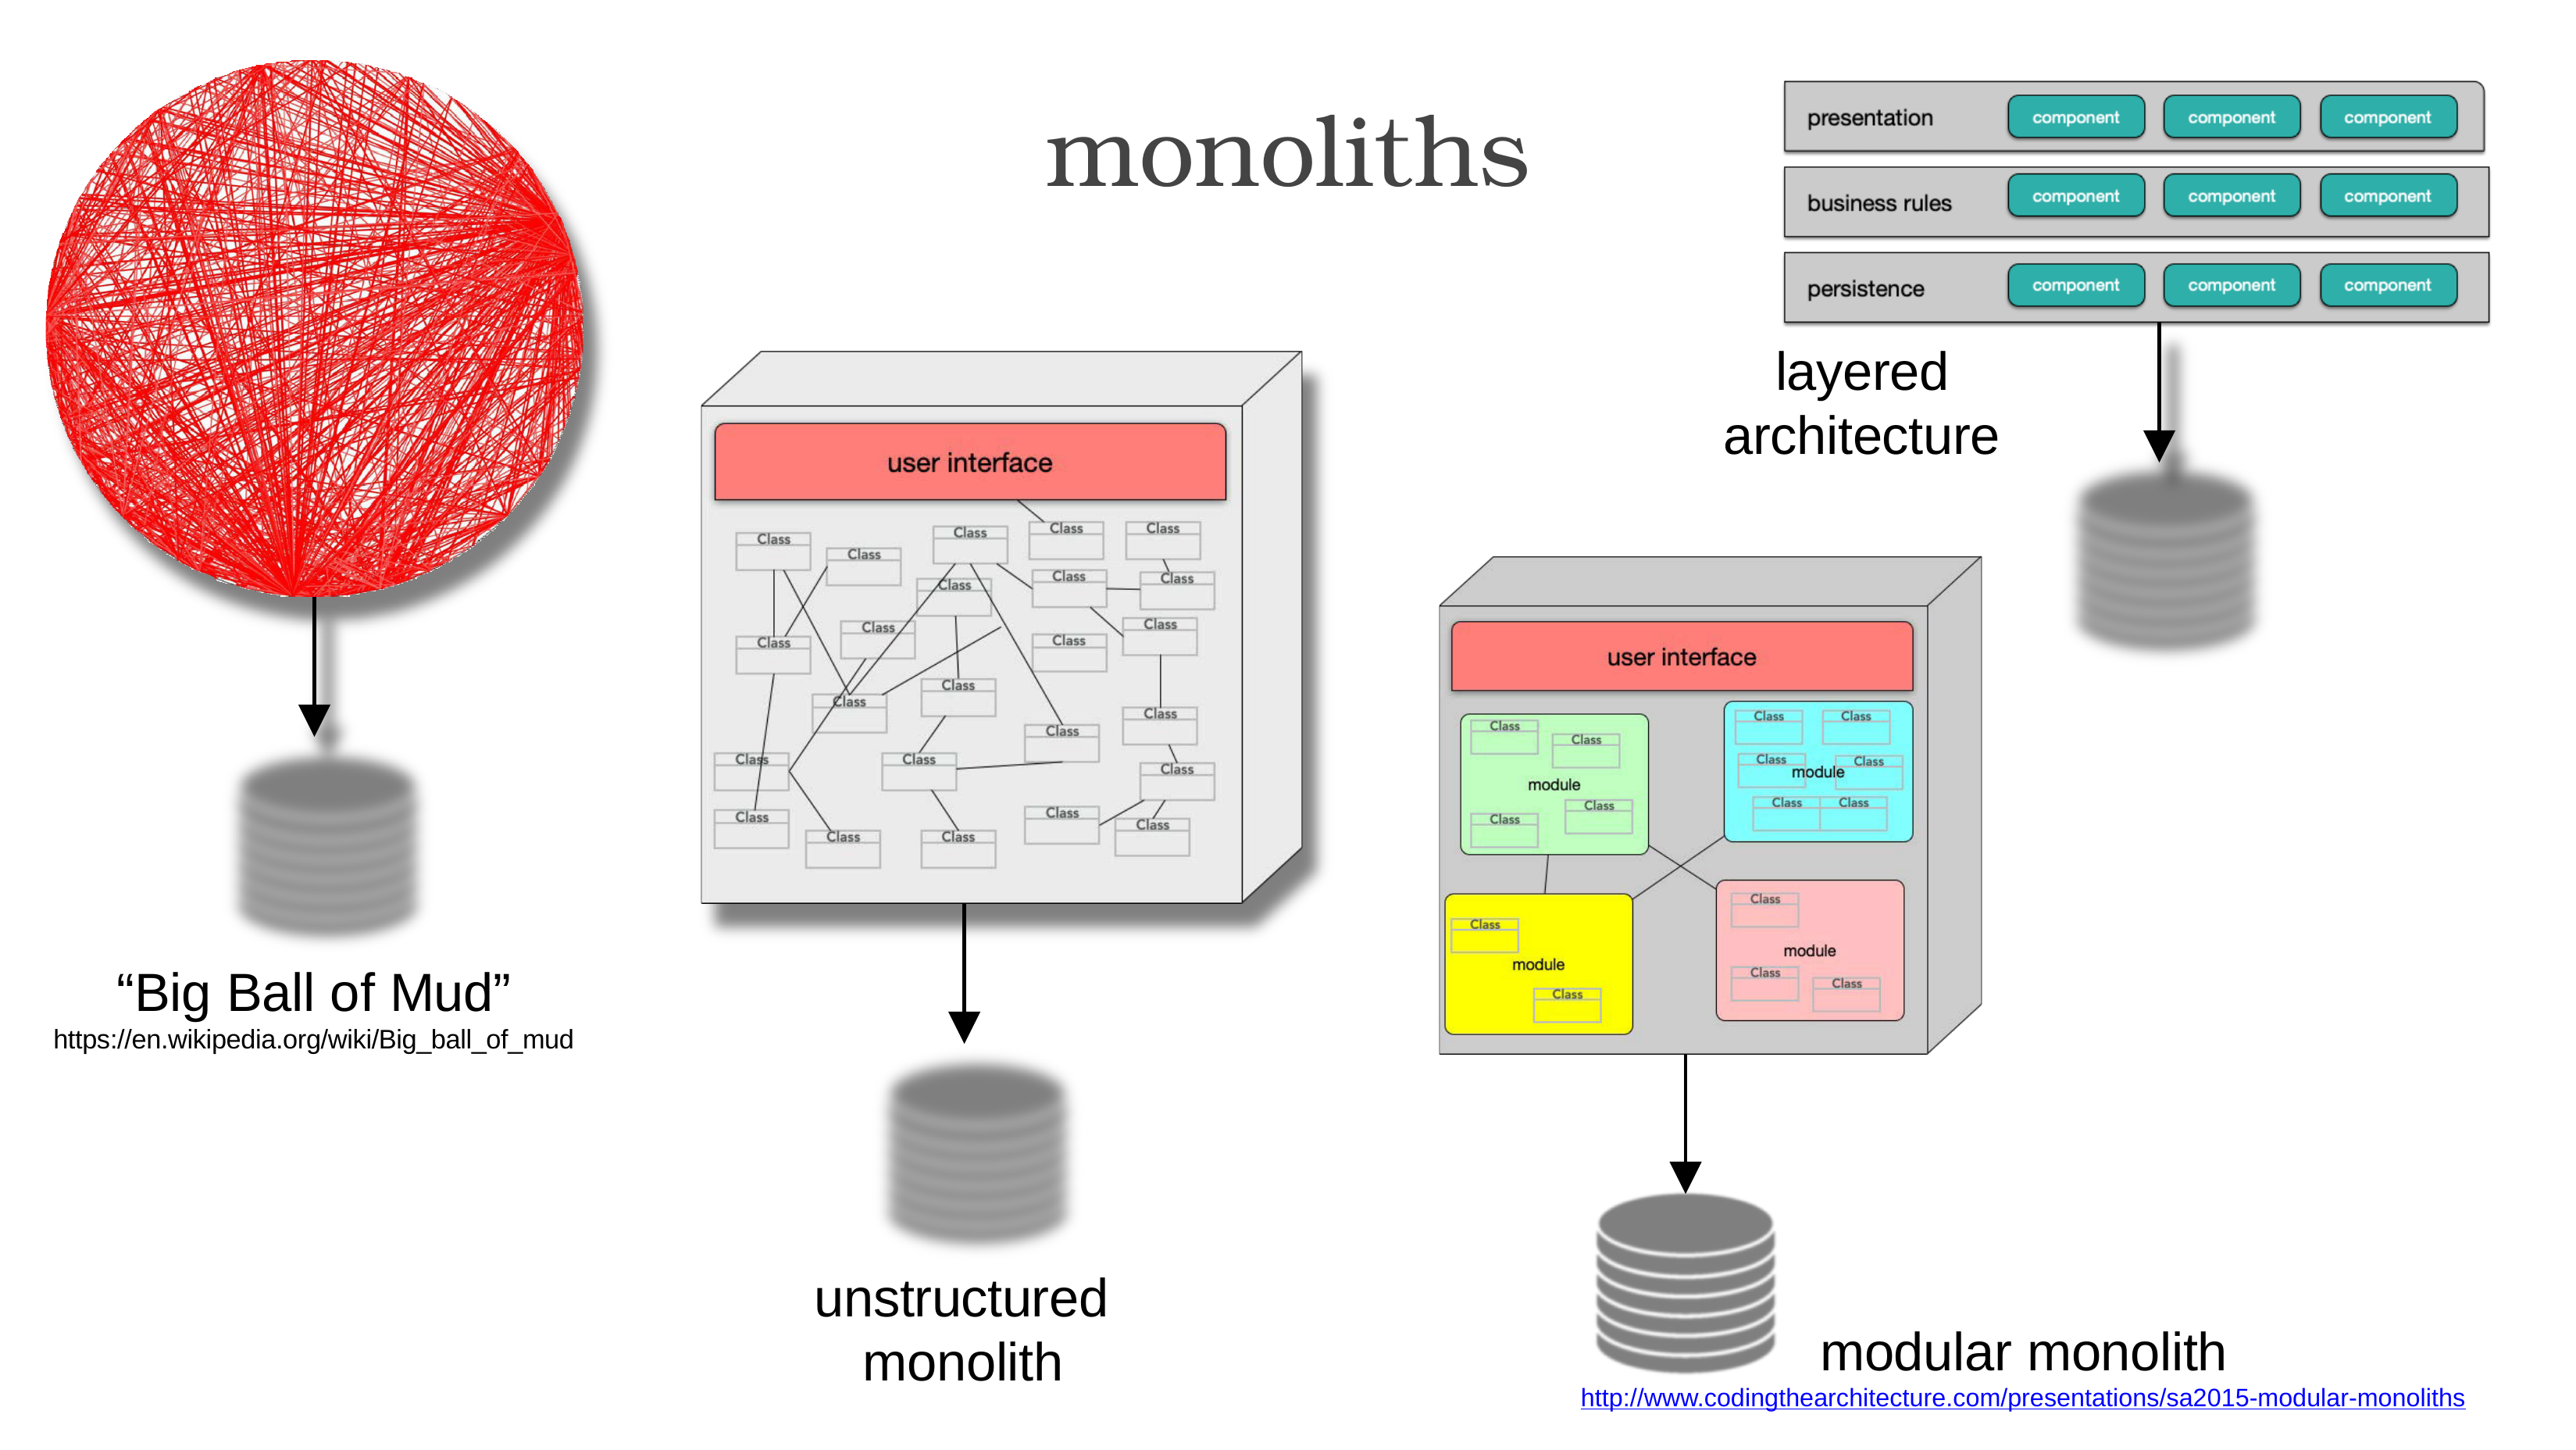

# monoliths

layered architecture

“Big Ball of Mud”
https://en.wikipedia.org/wiki/Big_ball_of_mud

unstructured monolith
modular monolith
http://www.codingthearchitecture.com/presentations/sa2015-modular-monoliths